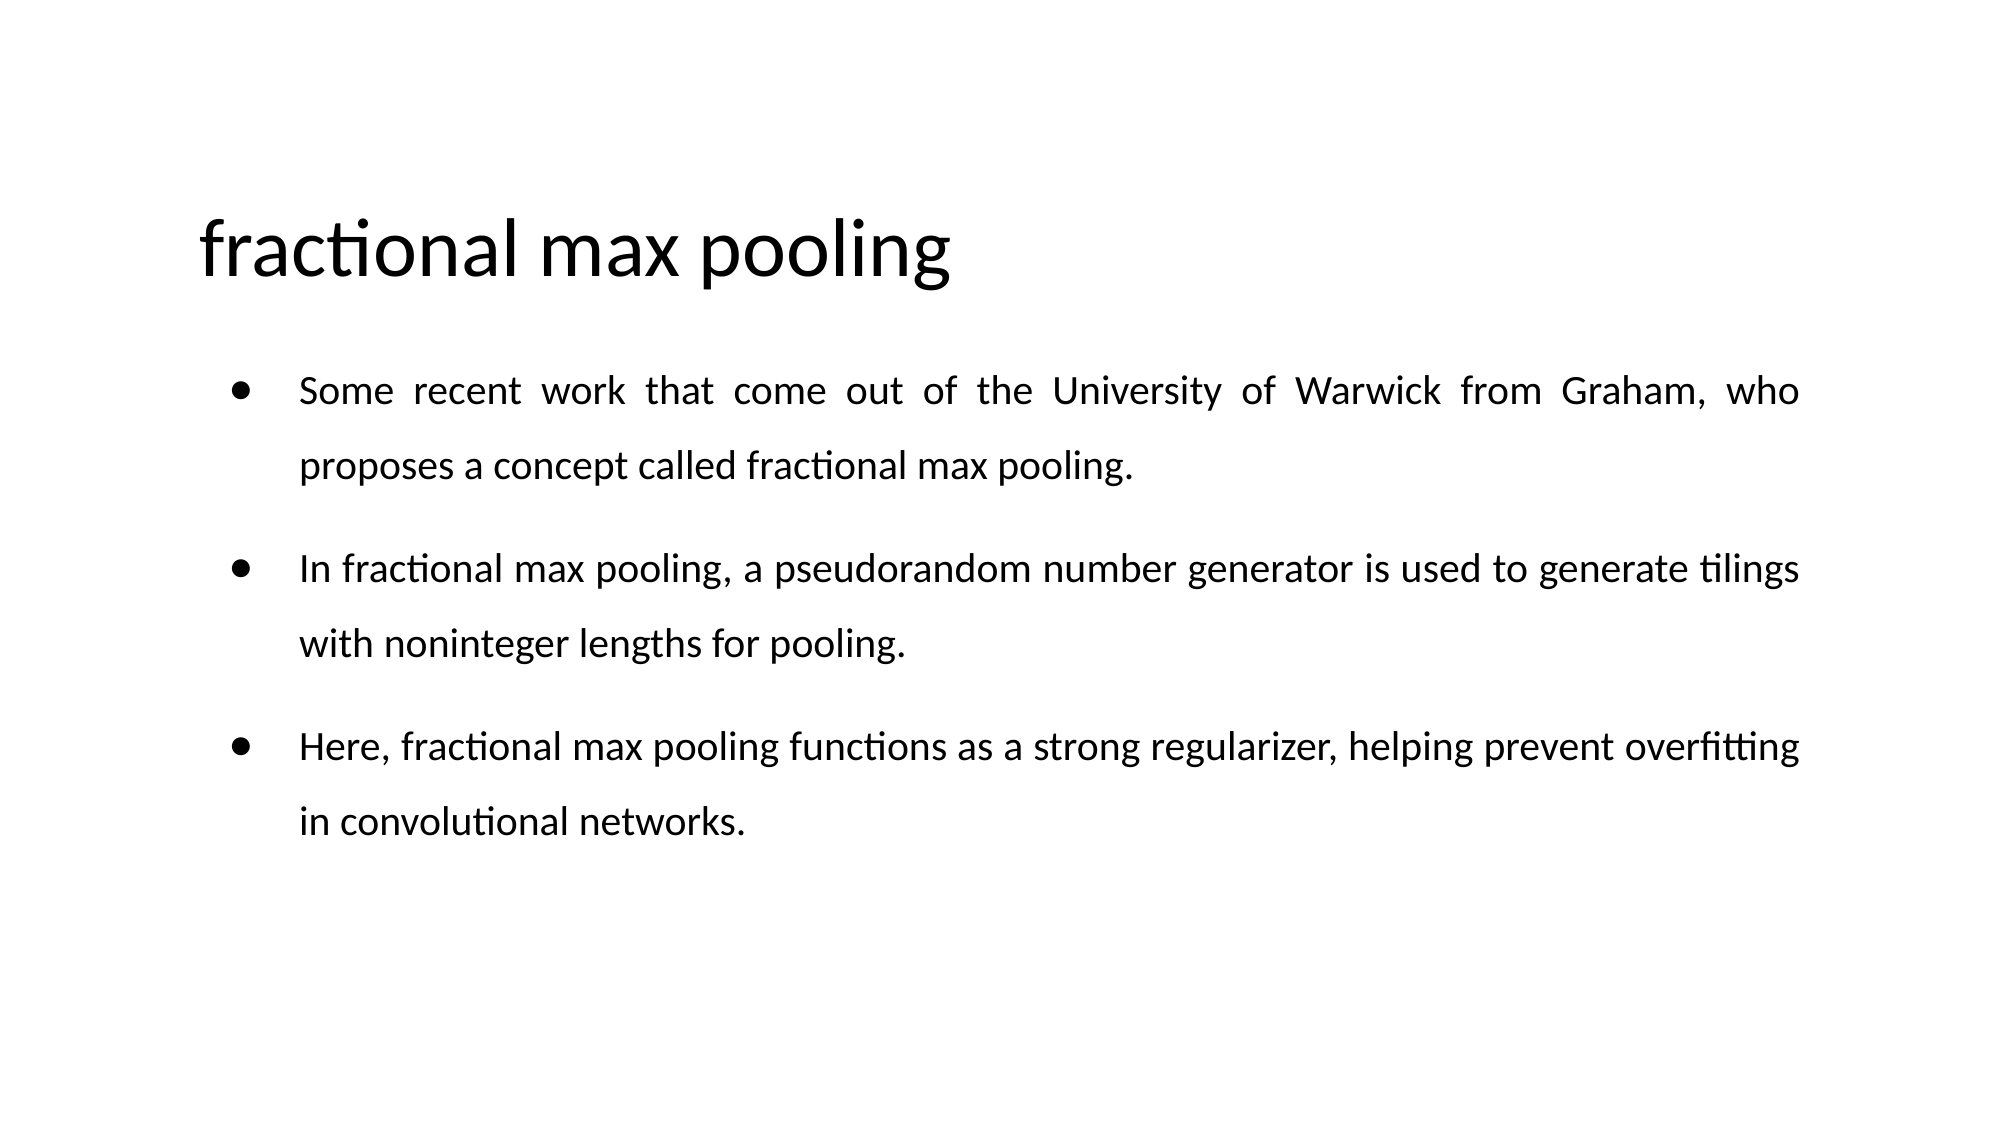

# fractional max pooling
Some recent work that come out of the University of Warwick from Graham, who proposes a concept called fractional max pooling.
In fractional max pooling, a pseudorandom number generator is used to generate tilings with noninteger lengths for pooling.
Here, fractional max pooling functions as a strong regularizer, helping prevent overfitting in convolutional networks.